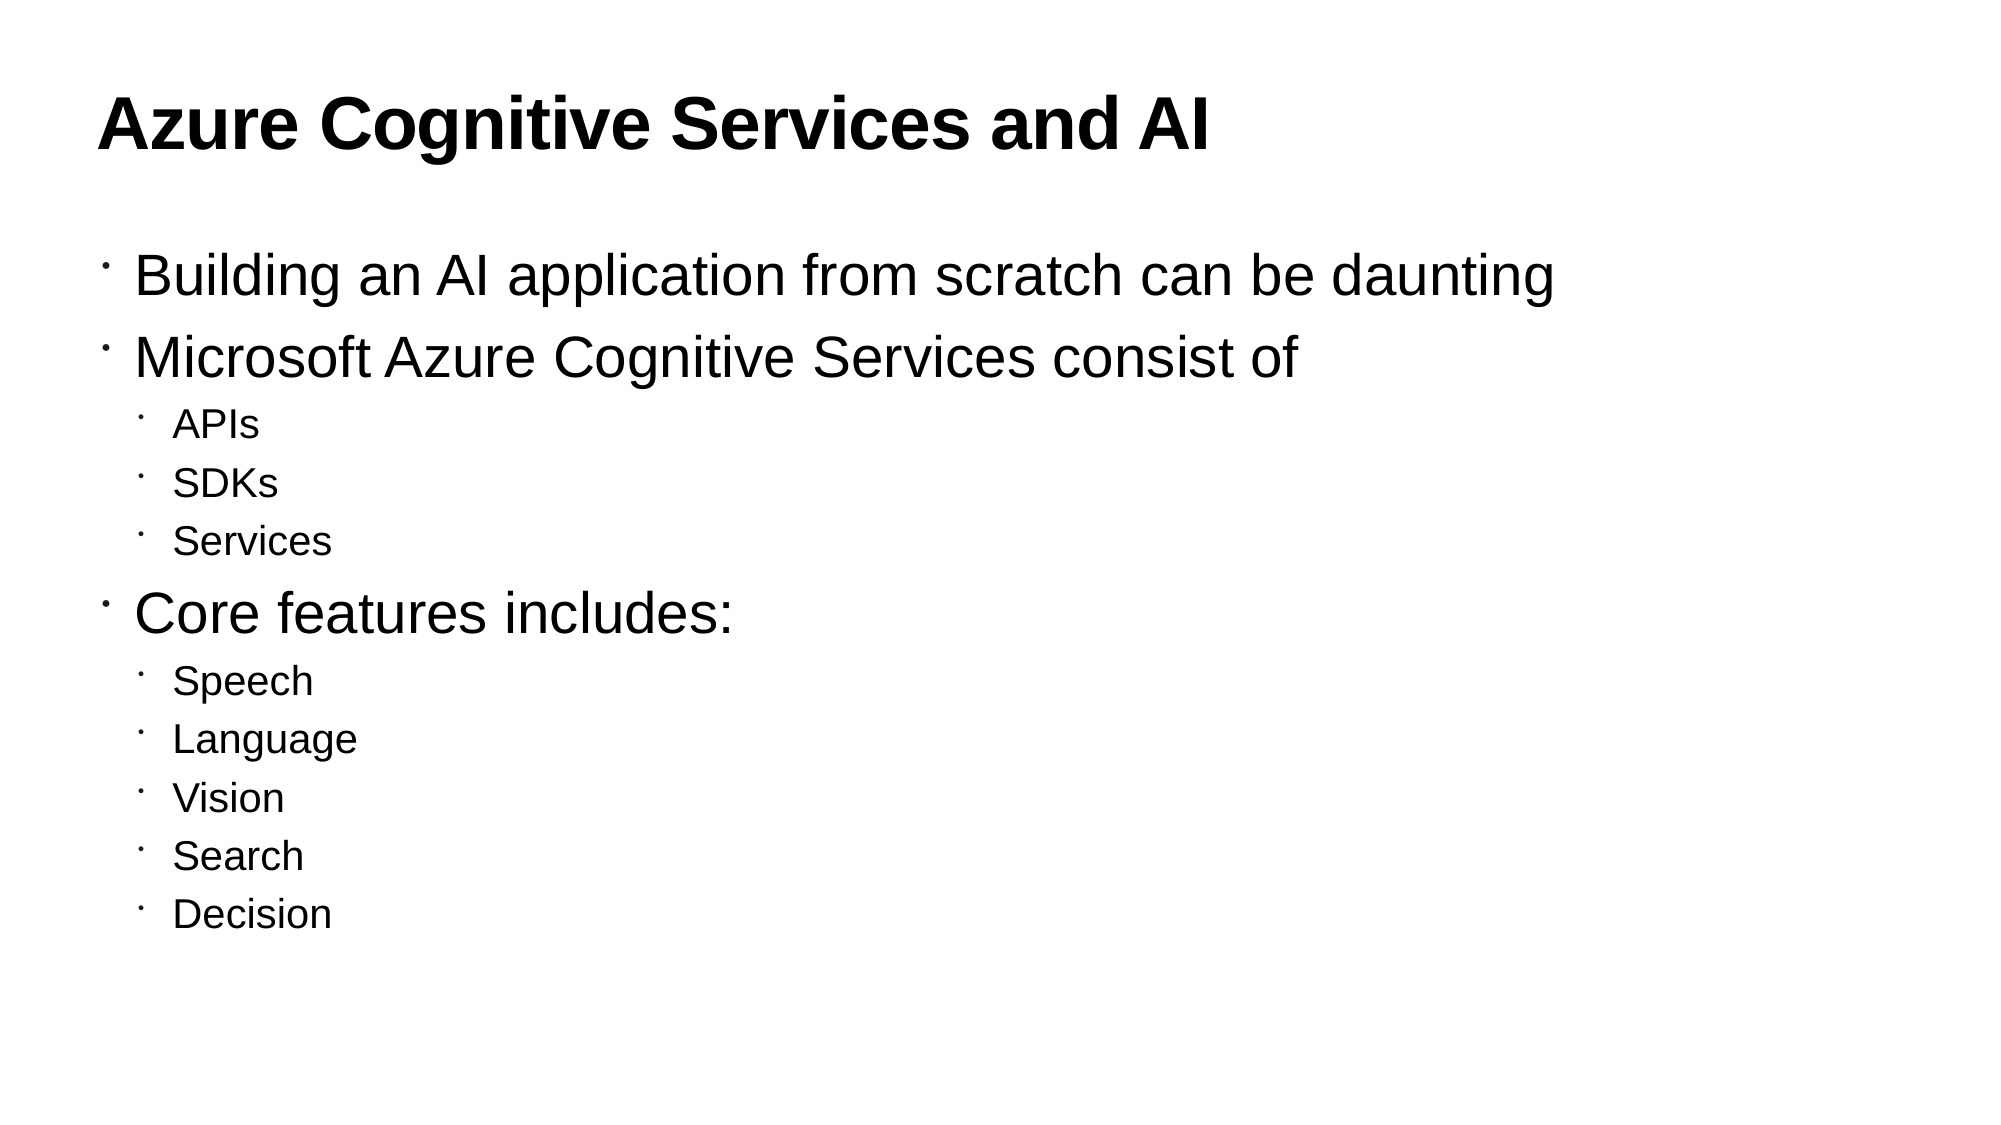

# Azure Cognitive Services and AI
Building an AI application from scratch can be daunting
Microsoft Azure Cognitive Services consist of
APIs
SDKs
Services
Core features includes:
Speech
Language
Vision
Search
Decision